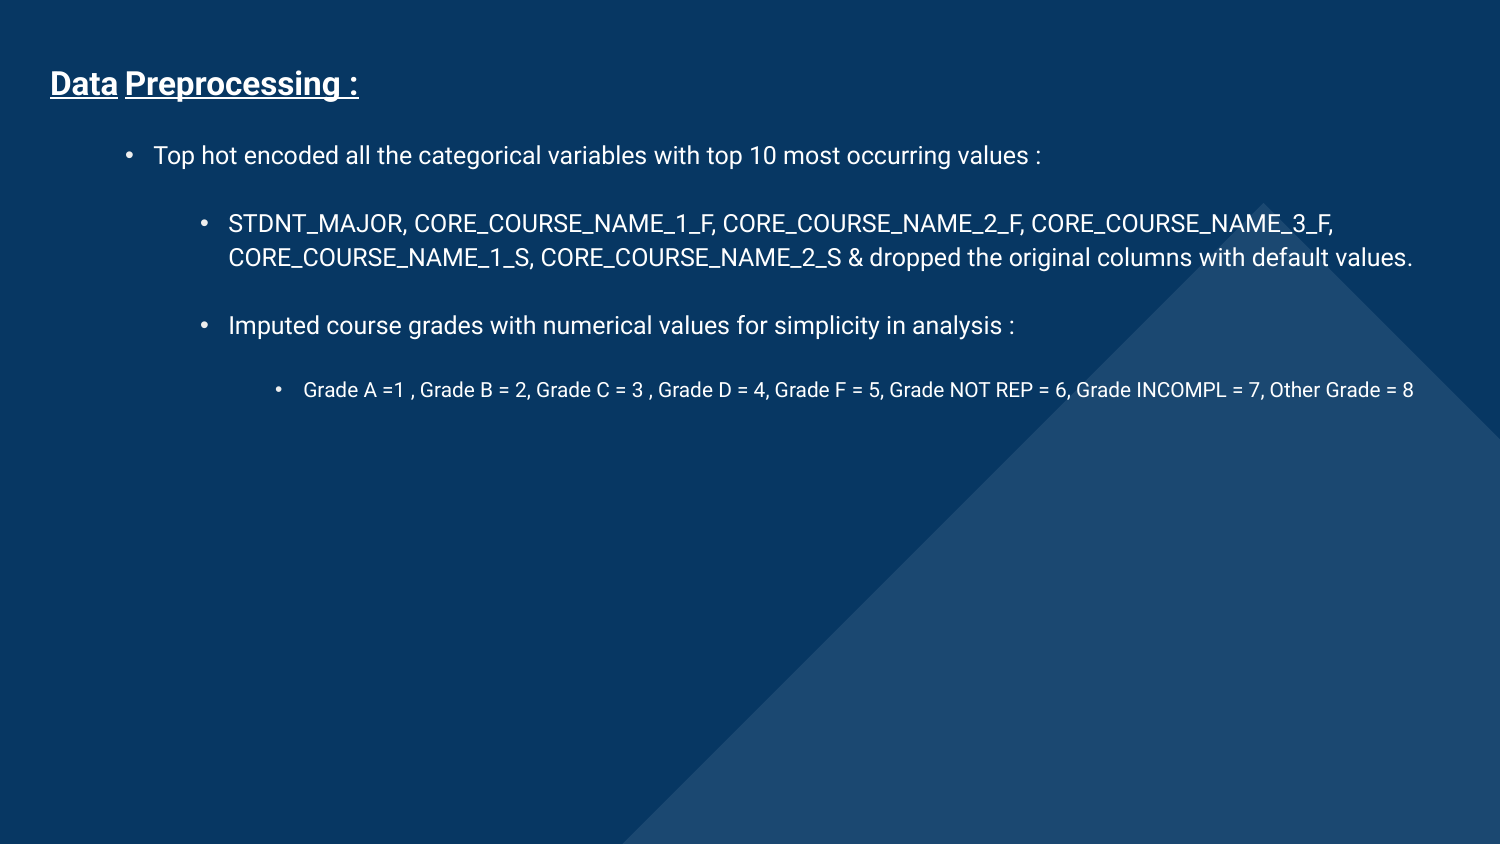

Data Preprocessing :
Top hot encoded all the categorical variables with top 10 most occurring values :
STDNT_MAJOR, CORE_COURSE_NAME_1_F, CORE_COURSE_NAME_2_F, CORE_COURSE_NAME_3_F, CORE_COURSE_NAME_1_S, CORE_COURSE_NAME_2_S & dropped the original columns with default values.
Imputed course grades with numerical values for simplicity in analysis :
Grade A =1 , Grade B = 2, Grade C = 3 , Grade D = 4, Grade F = 5, Grade NOT REP = 6, Grade INCOMPL = 7, Other Grade = 8